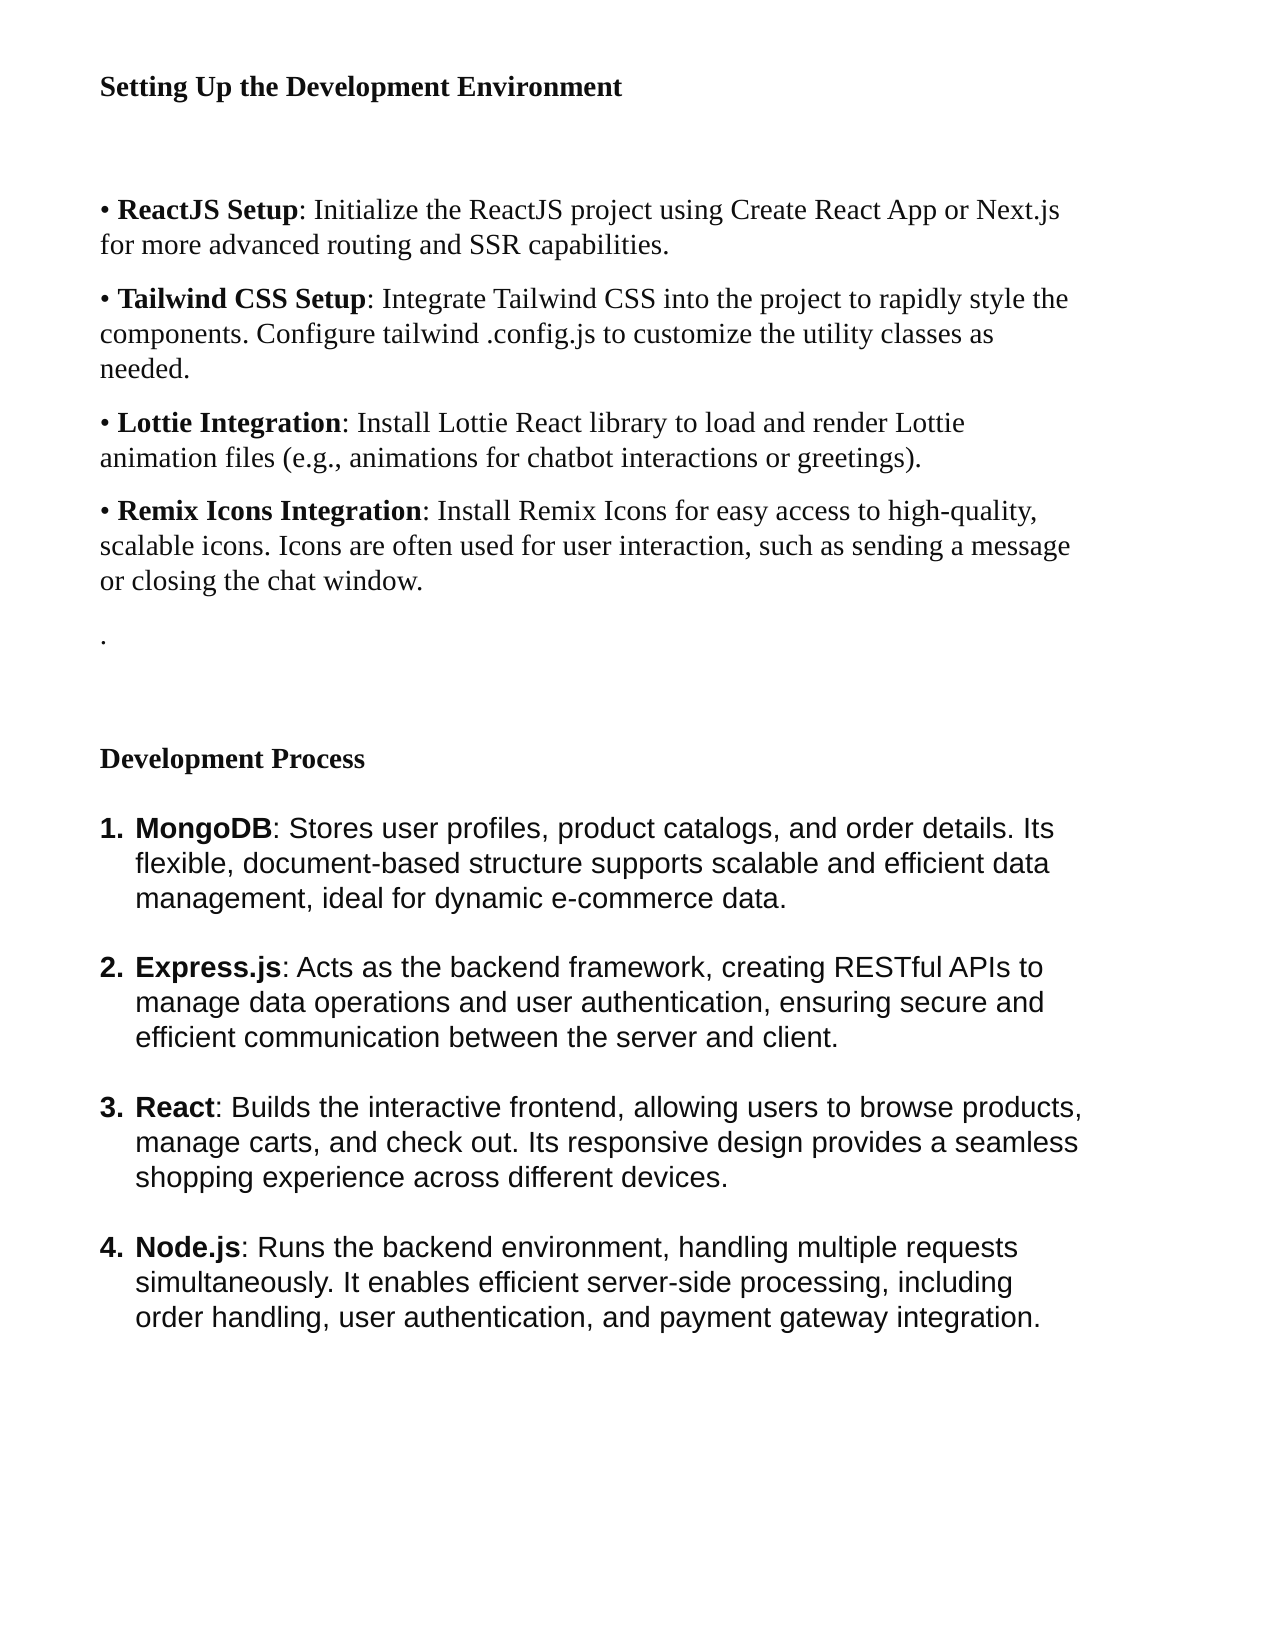

Setting Up the Development Environment

• ReactJS Setup: Initialize the ReactJS project using Create React App or Next.js for more advanced routing and SSR capabilities.
• Tailwind CSS Setup: Integrate Tailwind CSS into the project to rapidly style the components. Configure tailwind .config.js to customize the utility classes as needed.
• Lottie Integration: Install Lottie React library to load and render Lottie animation files (e.g., animations for chatbot interactions or greetings).
• Remix Icons Integration: Install Remix Icons for easy access to high-quality, scalable icons. Icons are often used for user interaction, such as sending a message or closing the chat window.
.

Development Process

MongoDB: Stores user profiles, product catalogs, and order details. Its flexible, document-based structure supports scalable and efficient data management, ideal for dynamic e-commerce data.

Express.js: Acts as the backend framework, creating RESTful APIs to manage data operations and user authentication, ensuring secure and efficient communication between the server and client.

React: Builds the interactive frontend, allowing users to browse products, manage carts, and check out. Its responsive design provides a seamless shopping experience across different devices.

Node.js: Runs the backend environment, handling multiple requests simultaneously. It enables efficient server-side processing, including order handling, user authentication, and payment gateway integration.